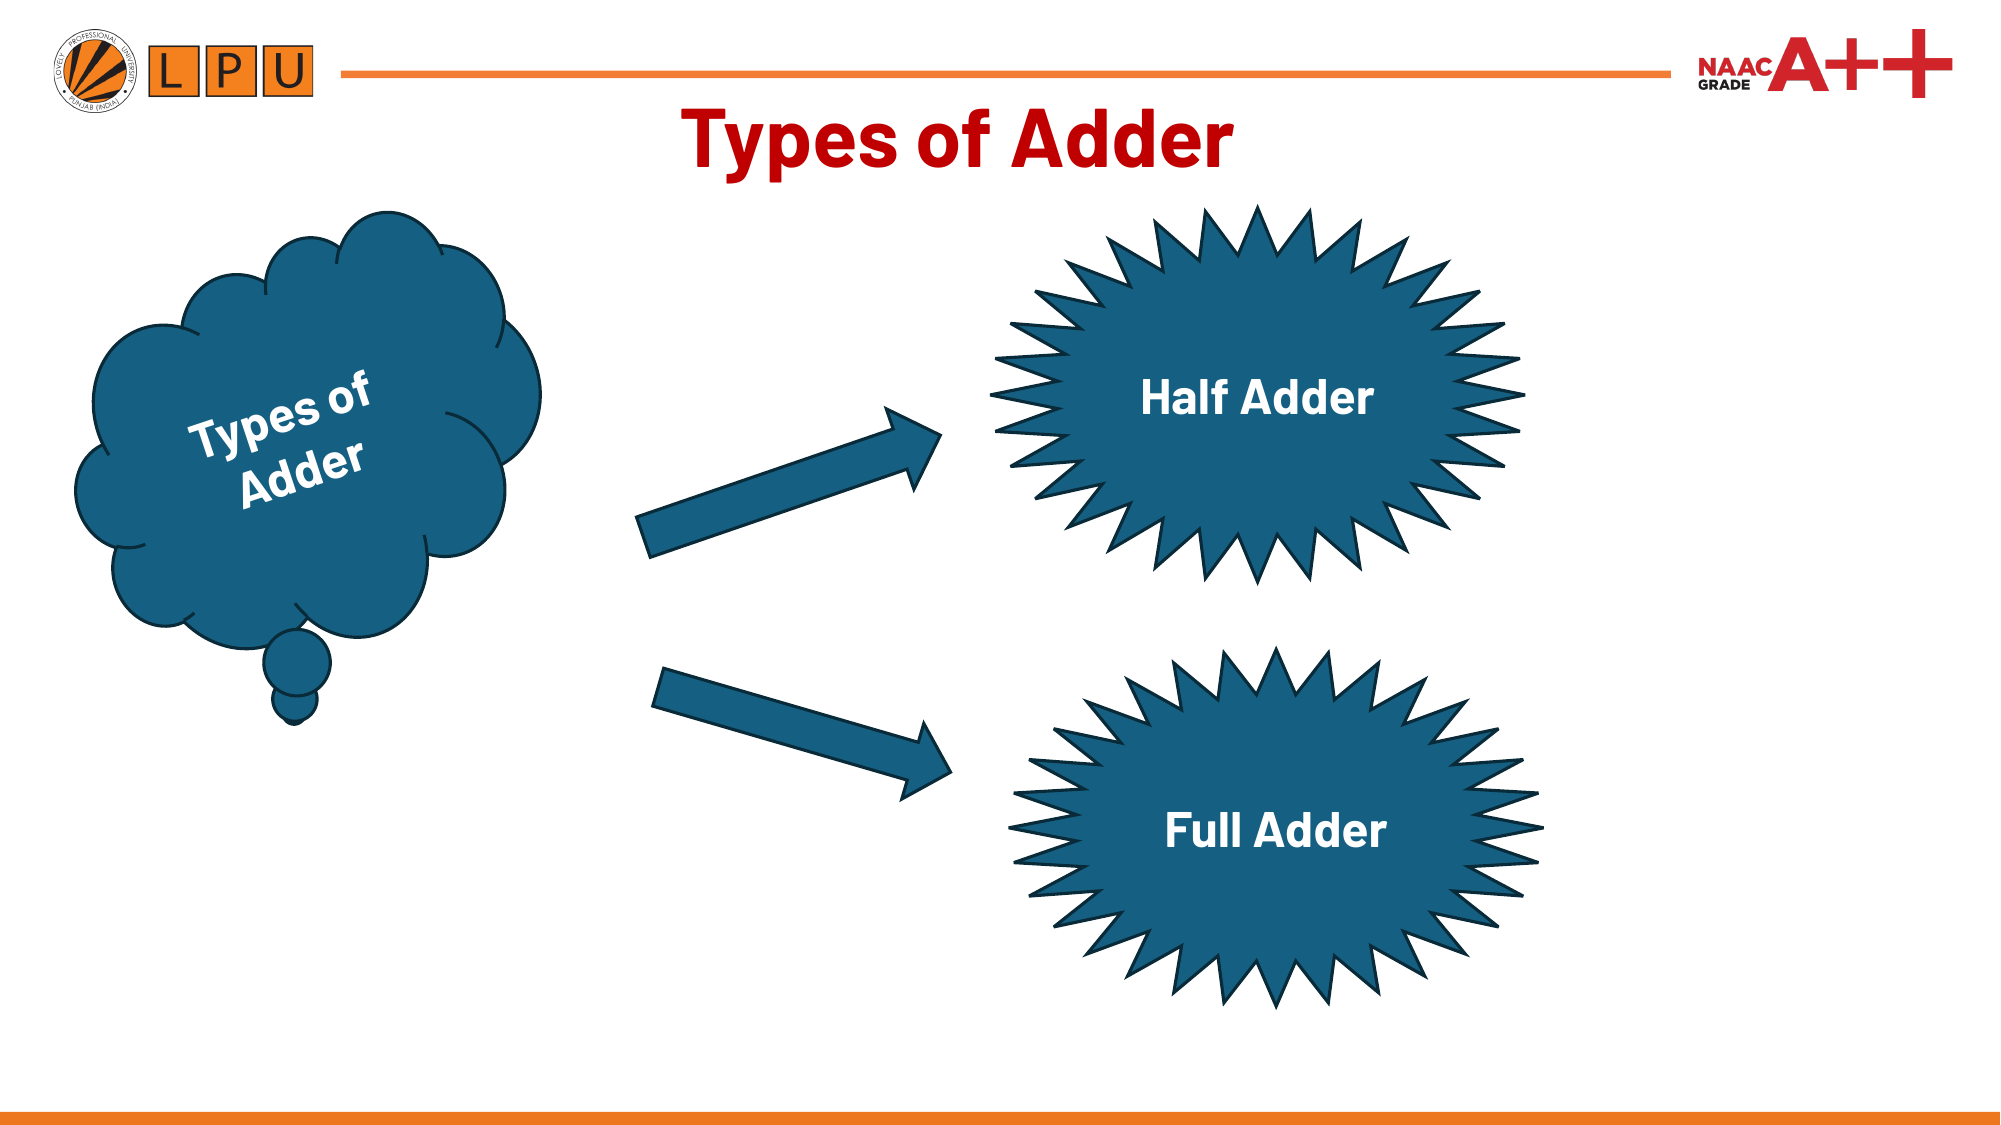

# Types of Adder
Half Adder
Types of Adder

Full Adder